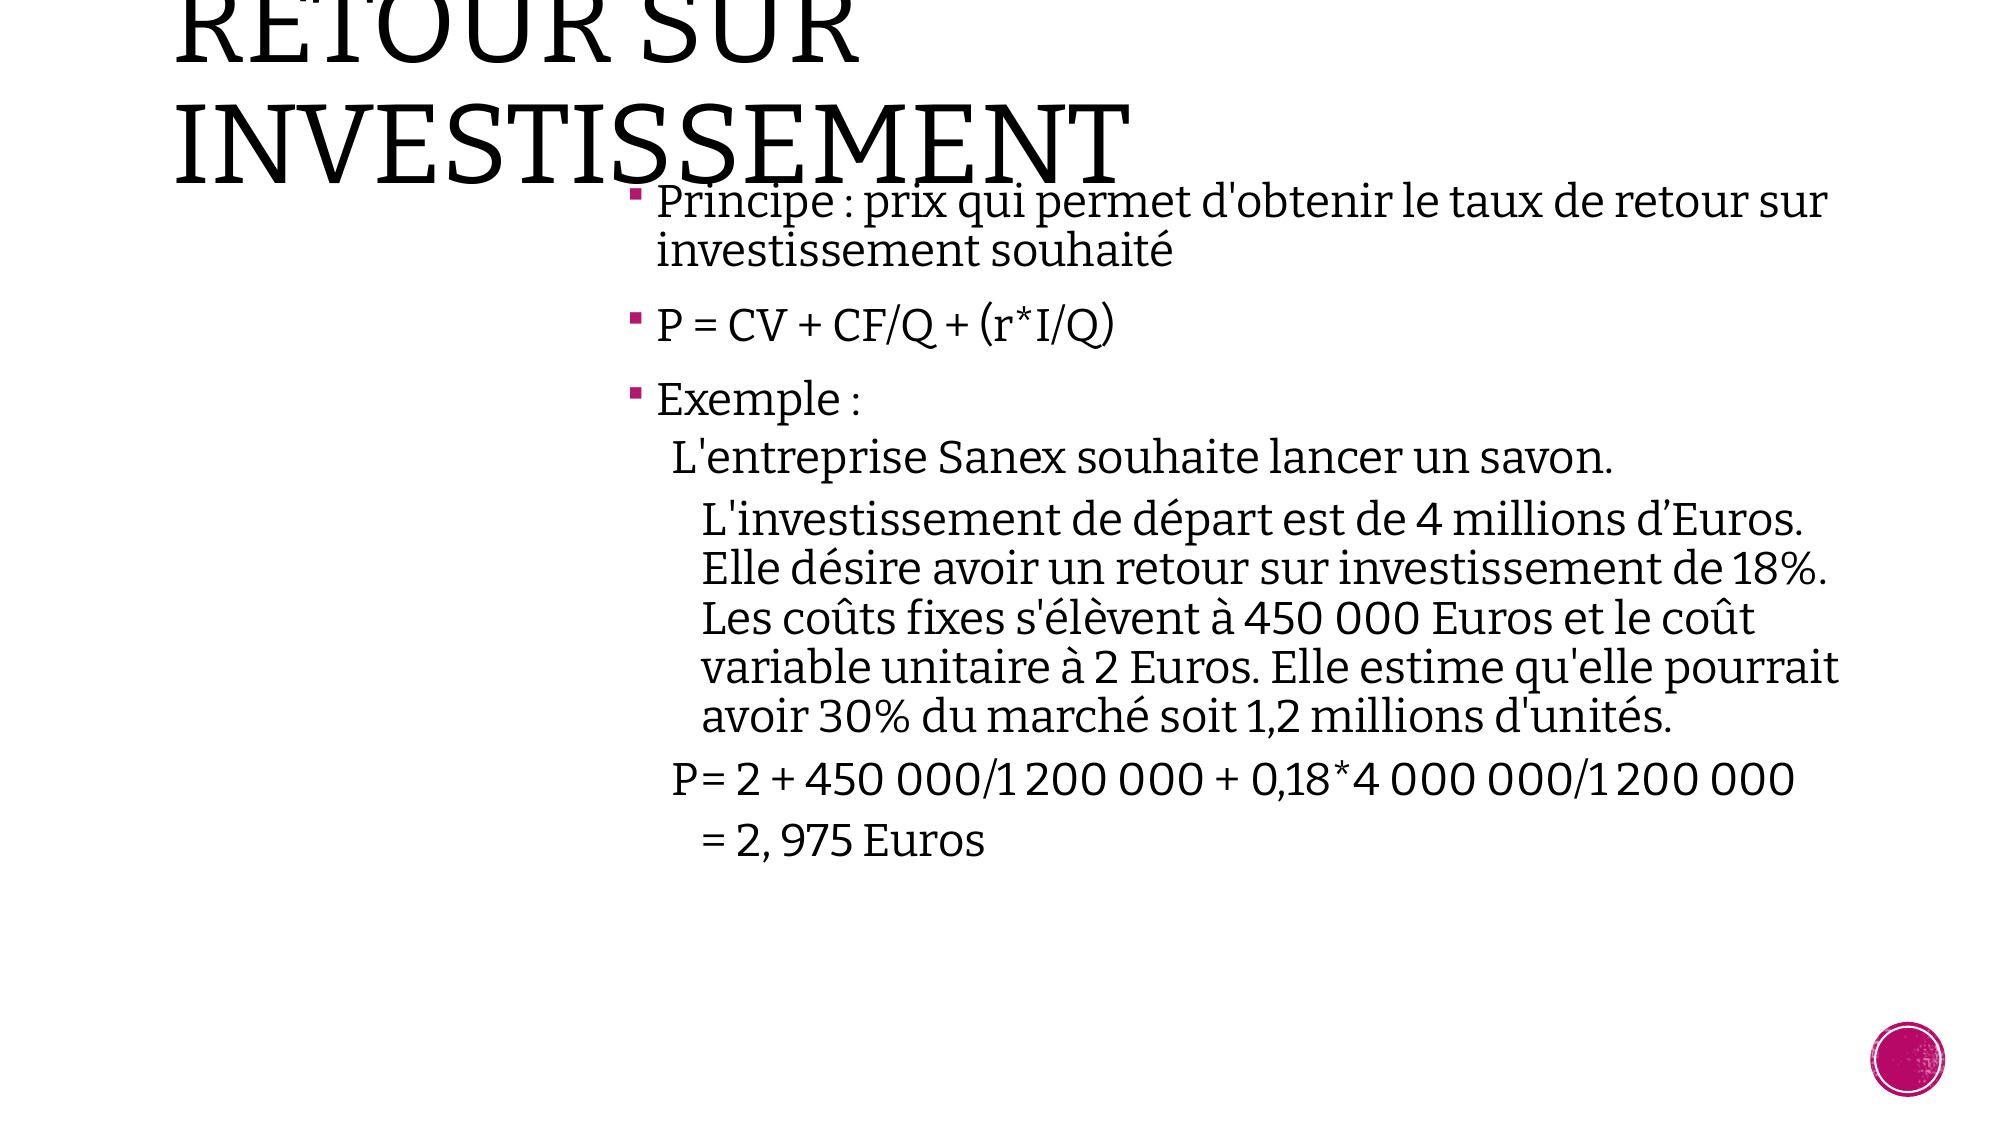

# Retour sur investissement
Principe : prix qui permet d'obtenir le taux de retour sur investissement souhaité
P = CV + CF/Q + (r*I/Q)
Exemple :
L'entreprise Sanex souhaite lancer un savon.
	L'investissement de départ est de 4 millions d’Euros. Elle désire avoir un retour sur investissement de 18%. Les coûts fixes s'élèvent à 450 000 Euros et le coût variable unitaire à 2 Euros. Elle estime qu'elle pourrait avoir 30% du marché soit 1,2 millions d'unités.
P	= 2 + 450 000/1 200 000 + 0,18*4 000 000/1 200 000
  	= 2, 975 Euros